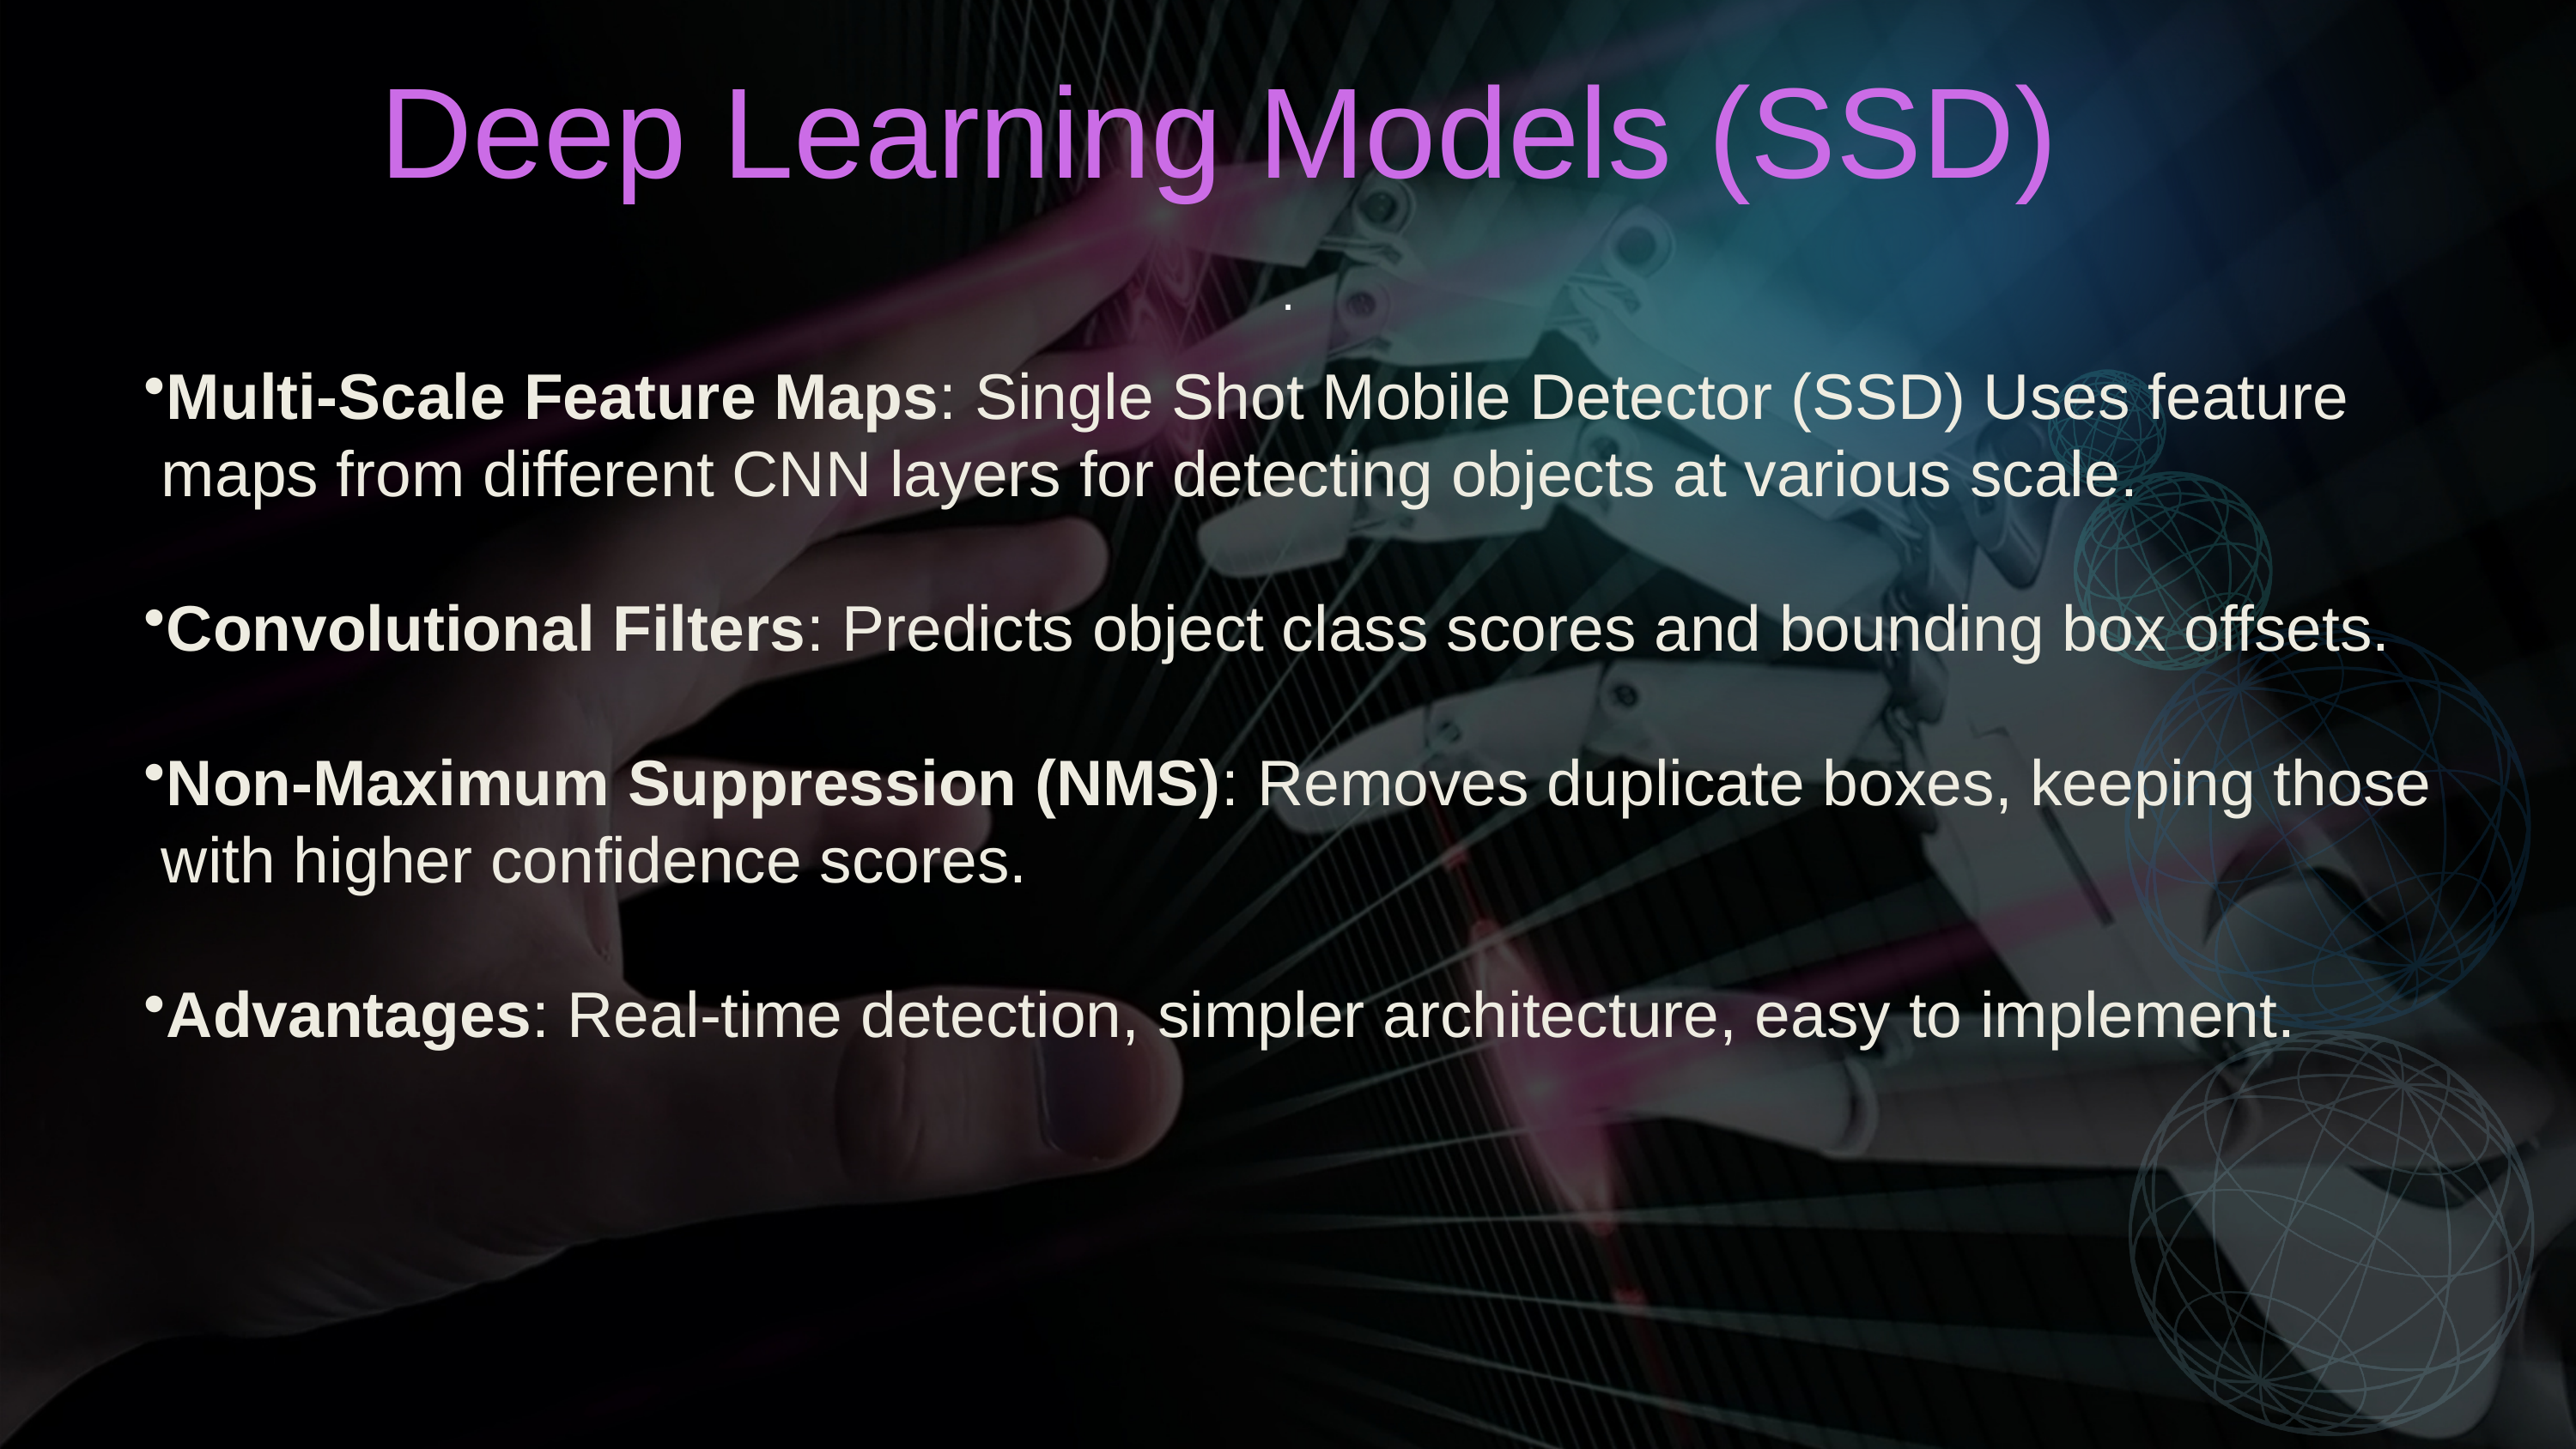

Deep Learning Models (SSD)
.
Multi-Scale Feature Maps: Single Shot Mobile Detector (SSD) Uses feature
 maps from different CNN layers for detecting objects at various scale.

Convolutional Filters: Predicts object class scores and bounding box offsets.

Non-Maximum Suppression (NMS): Removes duplicate boxes, keeping those
 with higher confidence scores.

Advantages: Real-time detection, simpler architecture, easy to implement.